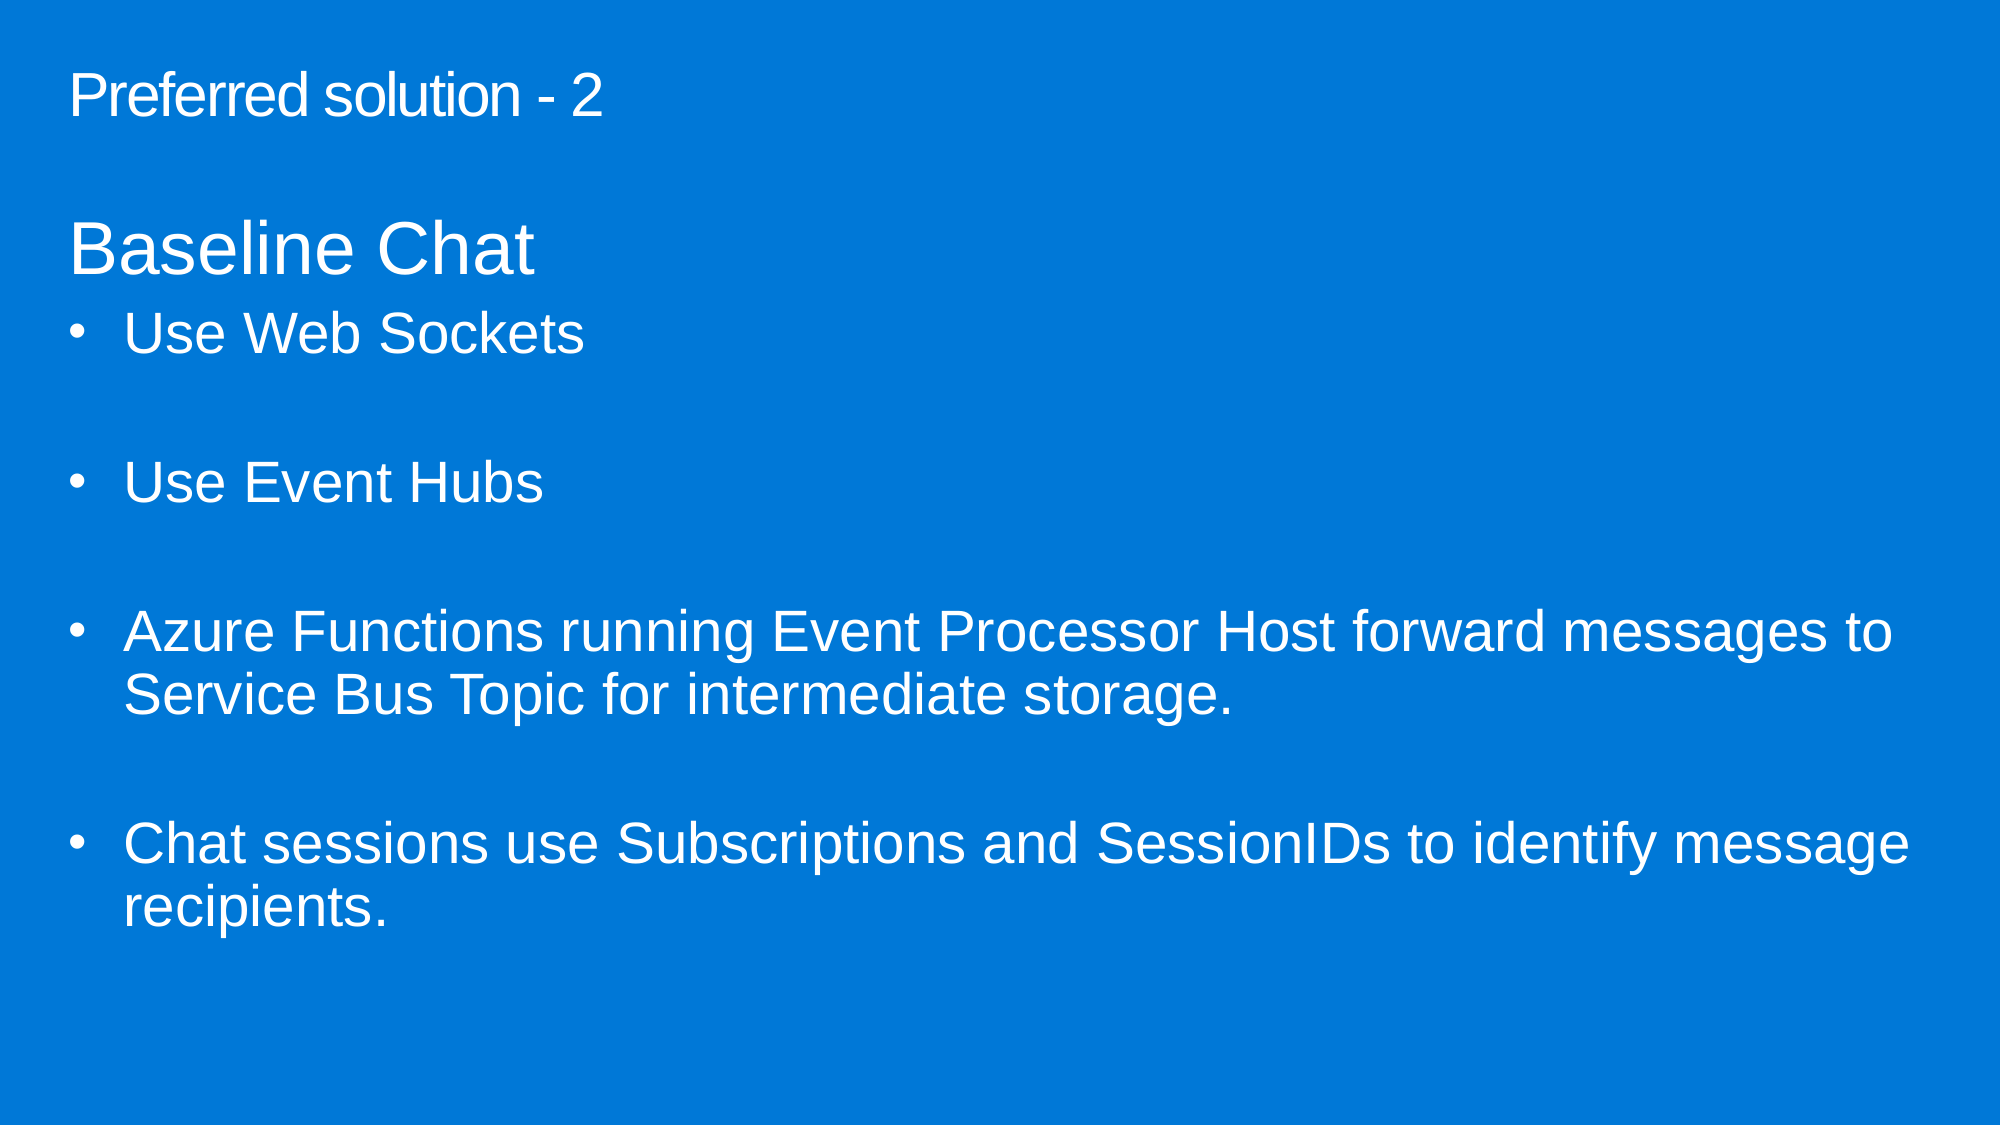

# Preferred solution - 2
Baseline Chat
Use Web Sockets

Use Event Hubs

Azure Functions running Event Processor Host forward messages to Service Bus Topic for intermediate storage.

Chat sessions use Subscriptions and SessionIDs to identify message recipients.